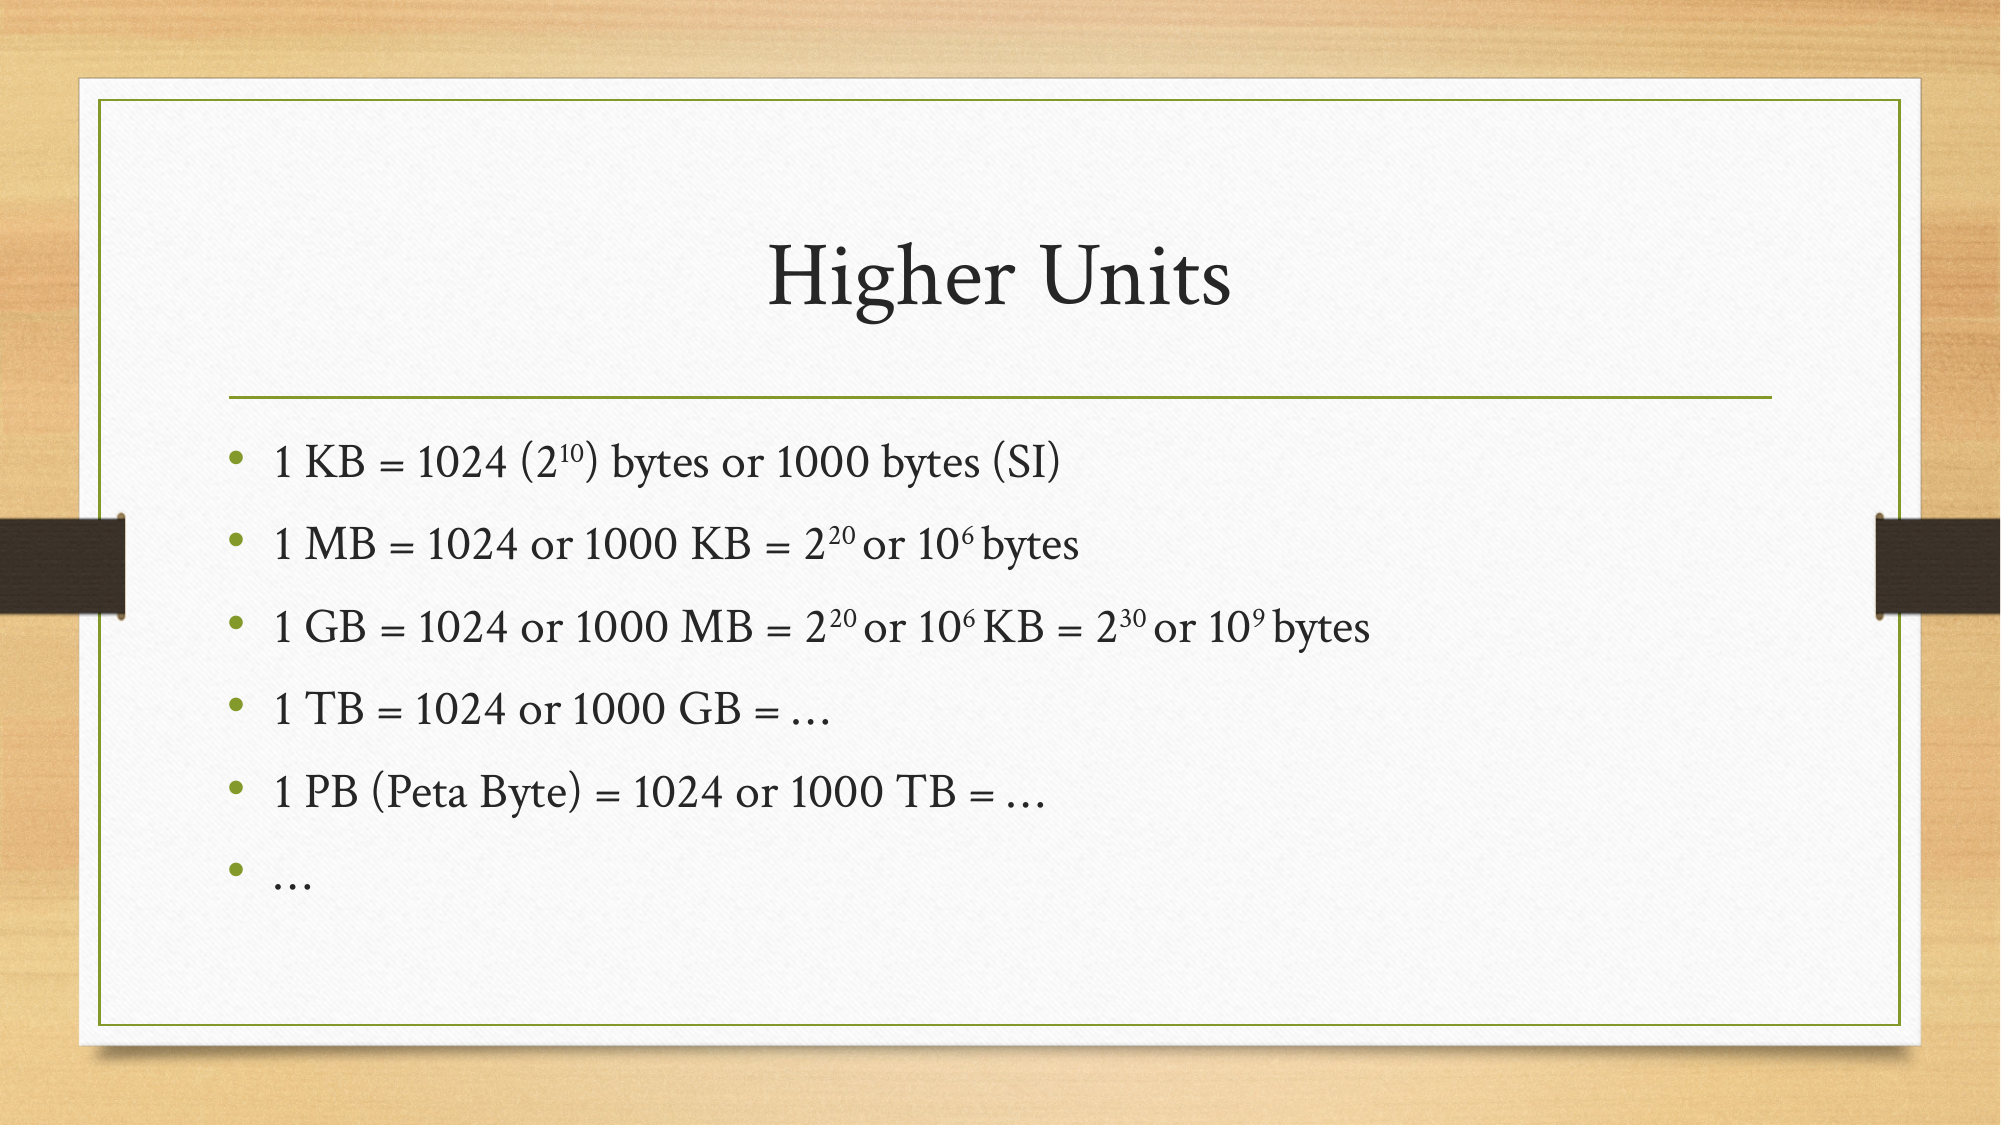

# Higher Units
1 KB = 1024 (210) bytes or 1000 bytes (SI)
1 MB = 1024 or 1000 KB = 220 or 106 bytes
1 GB = 1024 or 1000 MB = 220 or 106 KB = 230 or 109 bytes
1 TB = 1024 or 1000 GB = …
1 PB (Peta Byte) = 1024 or 1000 TB = …
…